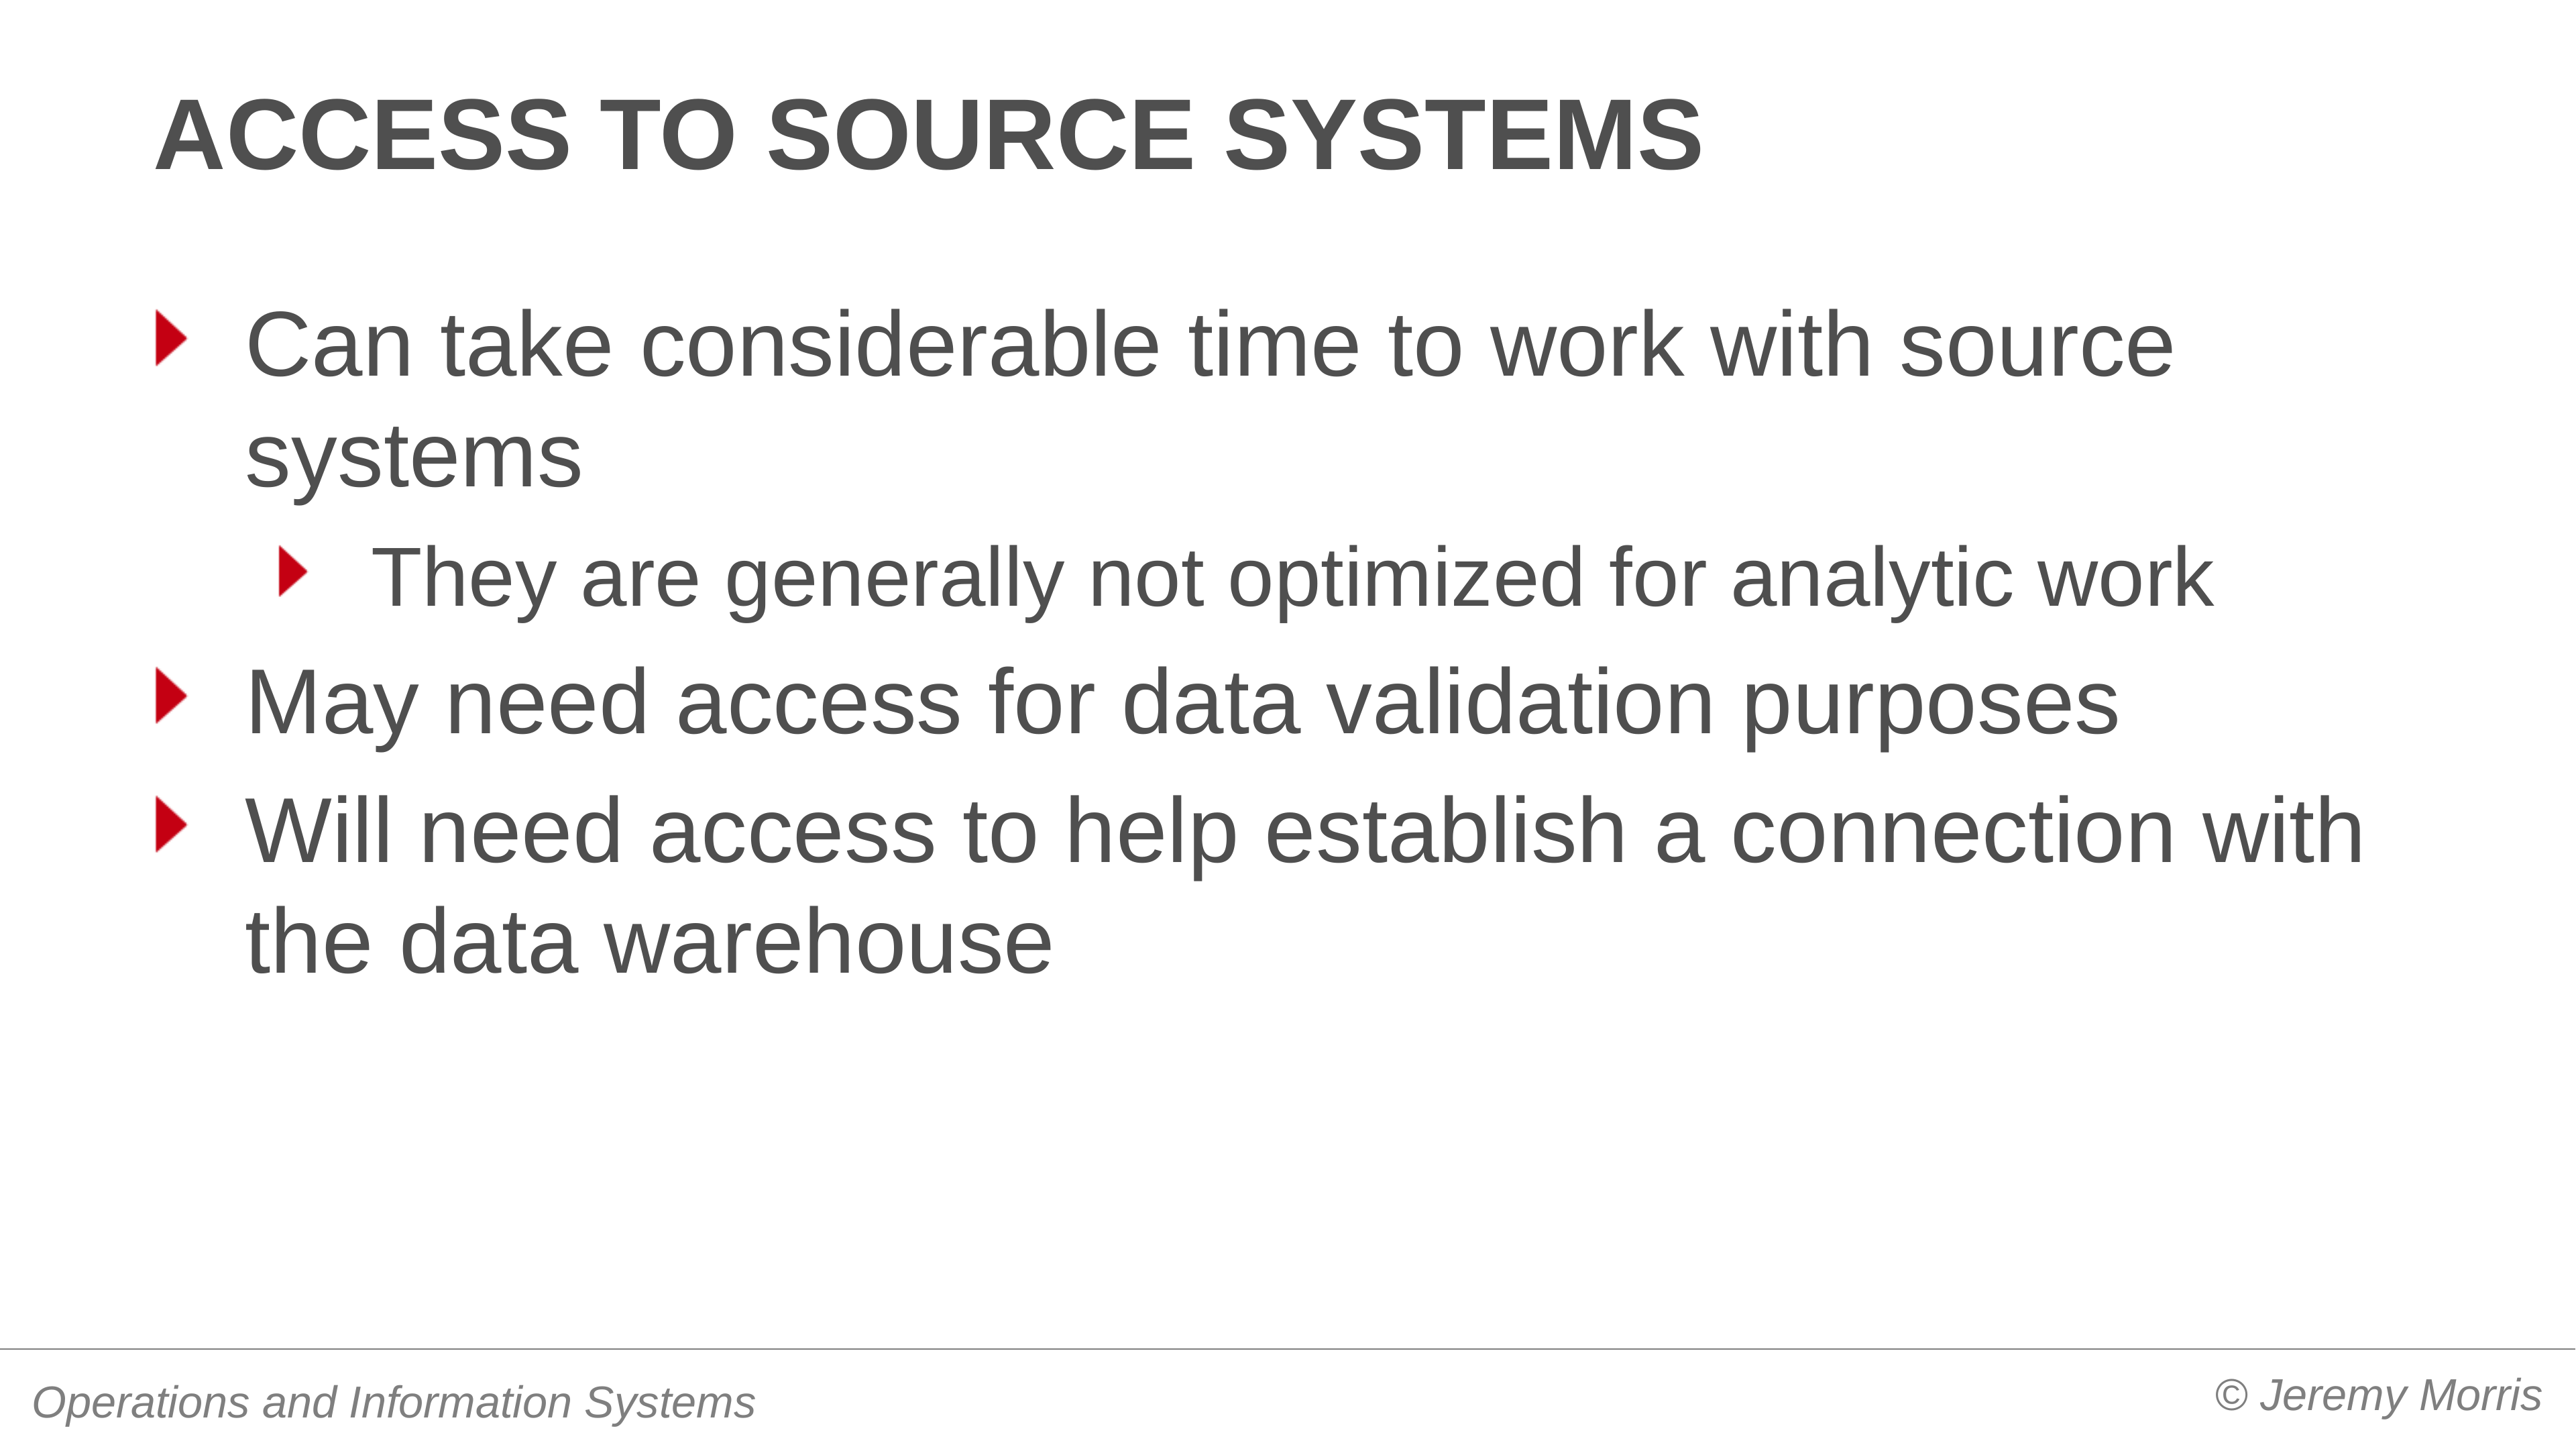

# Access to source systems
Can take considerable time to work with source systems
They are generally not optimized for analytic work
May need access for data validation purposes
Will need access to help establish a connection with the data warehouse